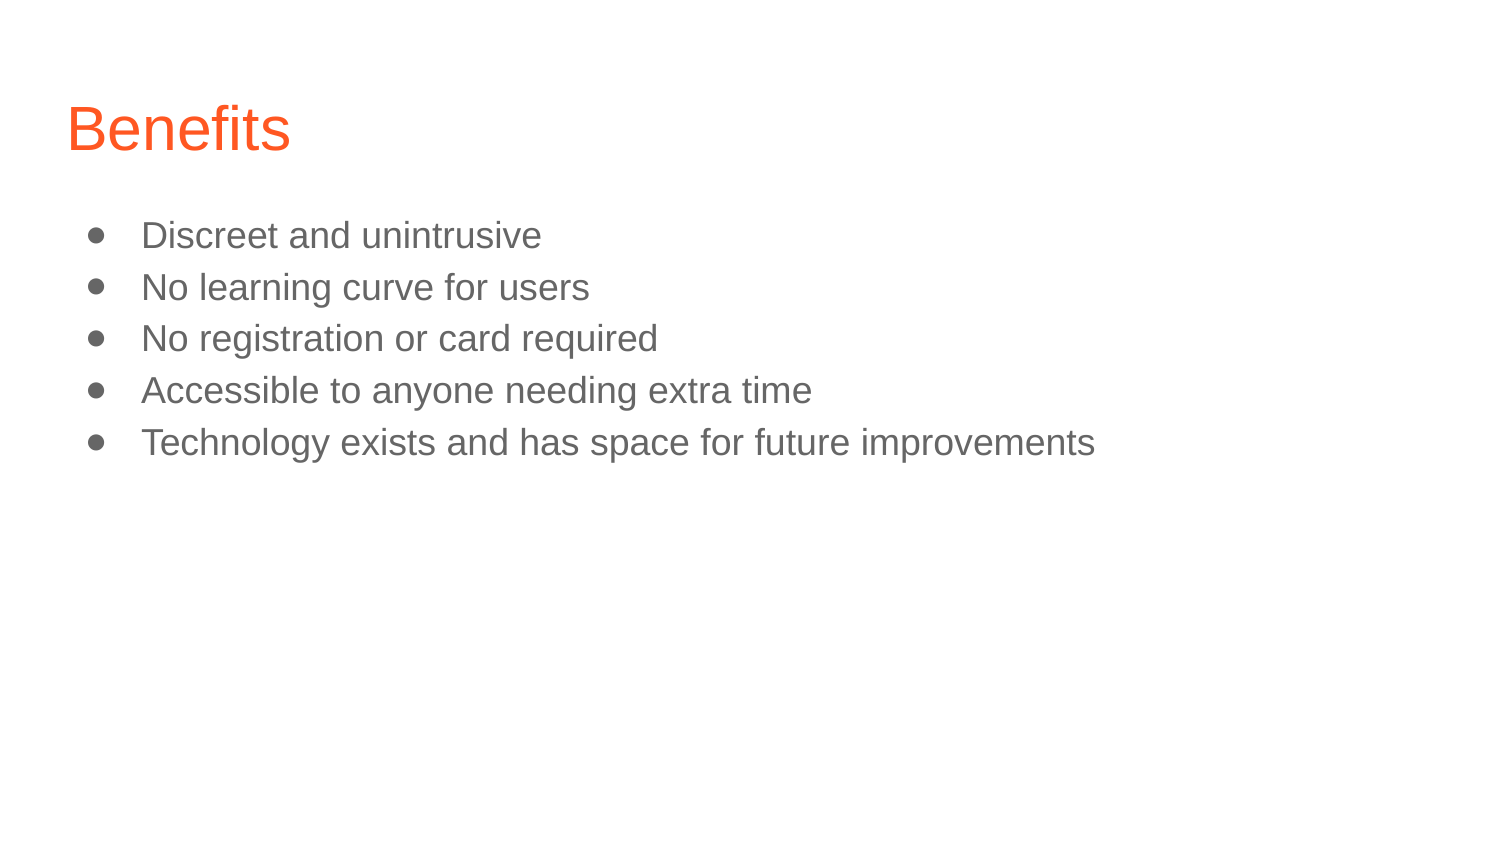

# Benefits
Discreet and unintrusive
No learning curve for users
No registration or card required
Accessible to anyone needing extra time
Technology exists and has space for future improvements